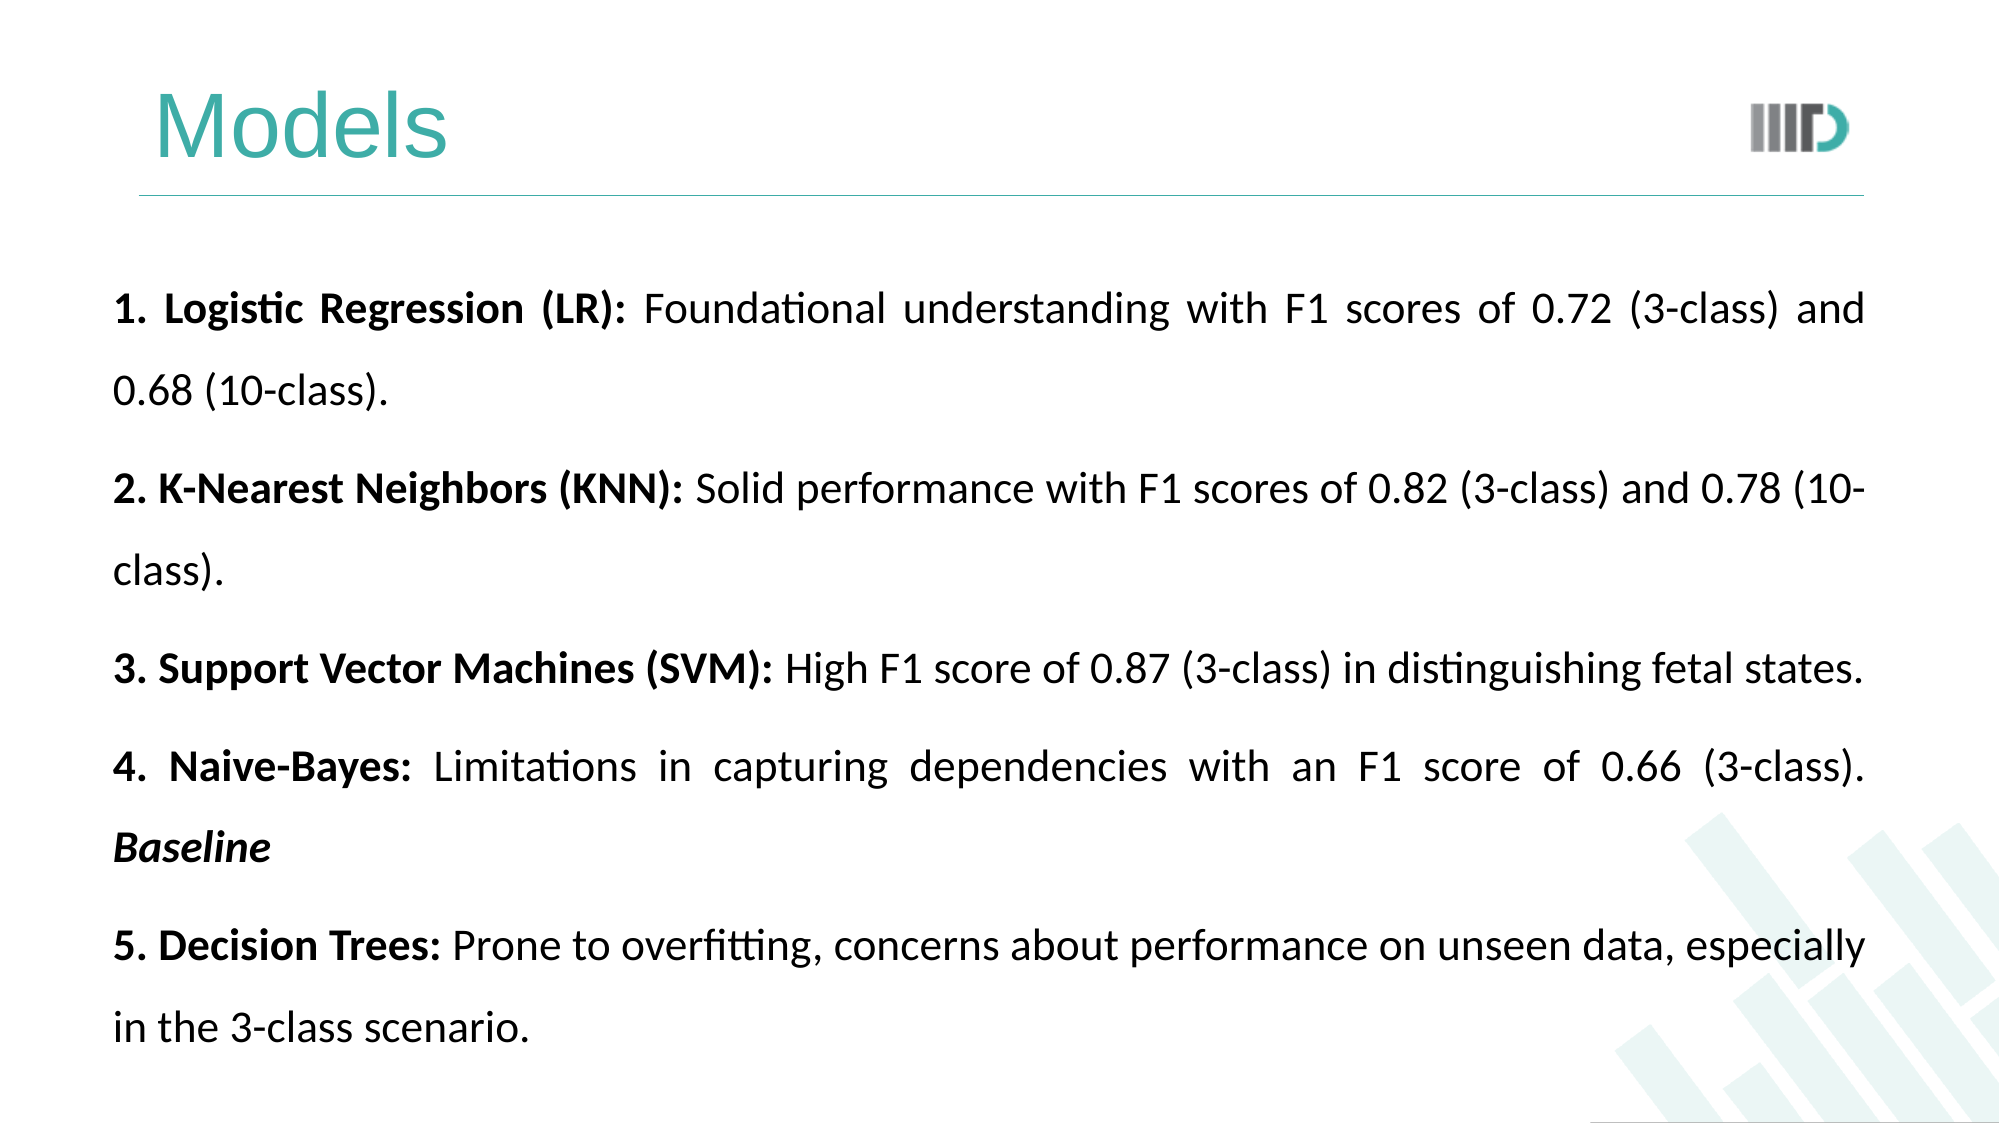

# Models
1. Logistic Regression (LR): Foundational understanding with F1 scores of 0.72 (3-class) and 0.68 (10-class).
2. K-Nearest Neighbors (KNN): Solid performance with F1 scores of 0.82 (3-class) and 0.78 (10-class).
3. Support Vector Machines (SVM): High F1 score of 0.87 (3-class) in distinguishing fetal states.
4. Naive-Bayes: Limitations in capturing dependencies with an F1 score of 0.66 (3-class). Baseline
5. Decision Trees: Prone to overfitting, concerns about performance on unseen data, especially in the 3-class scenario.